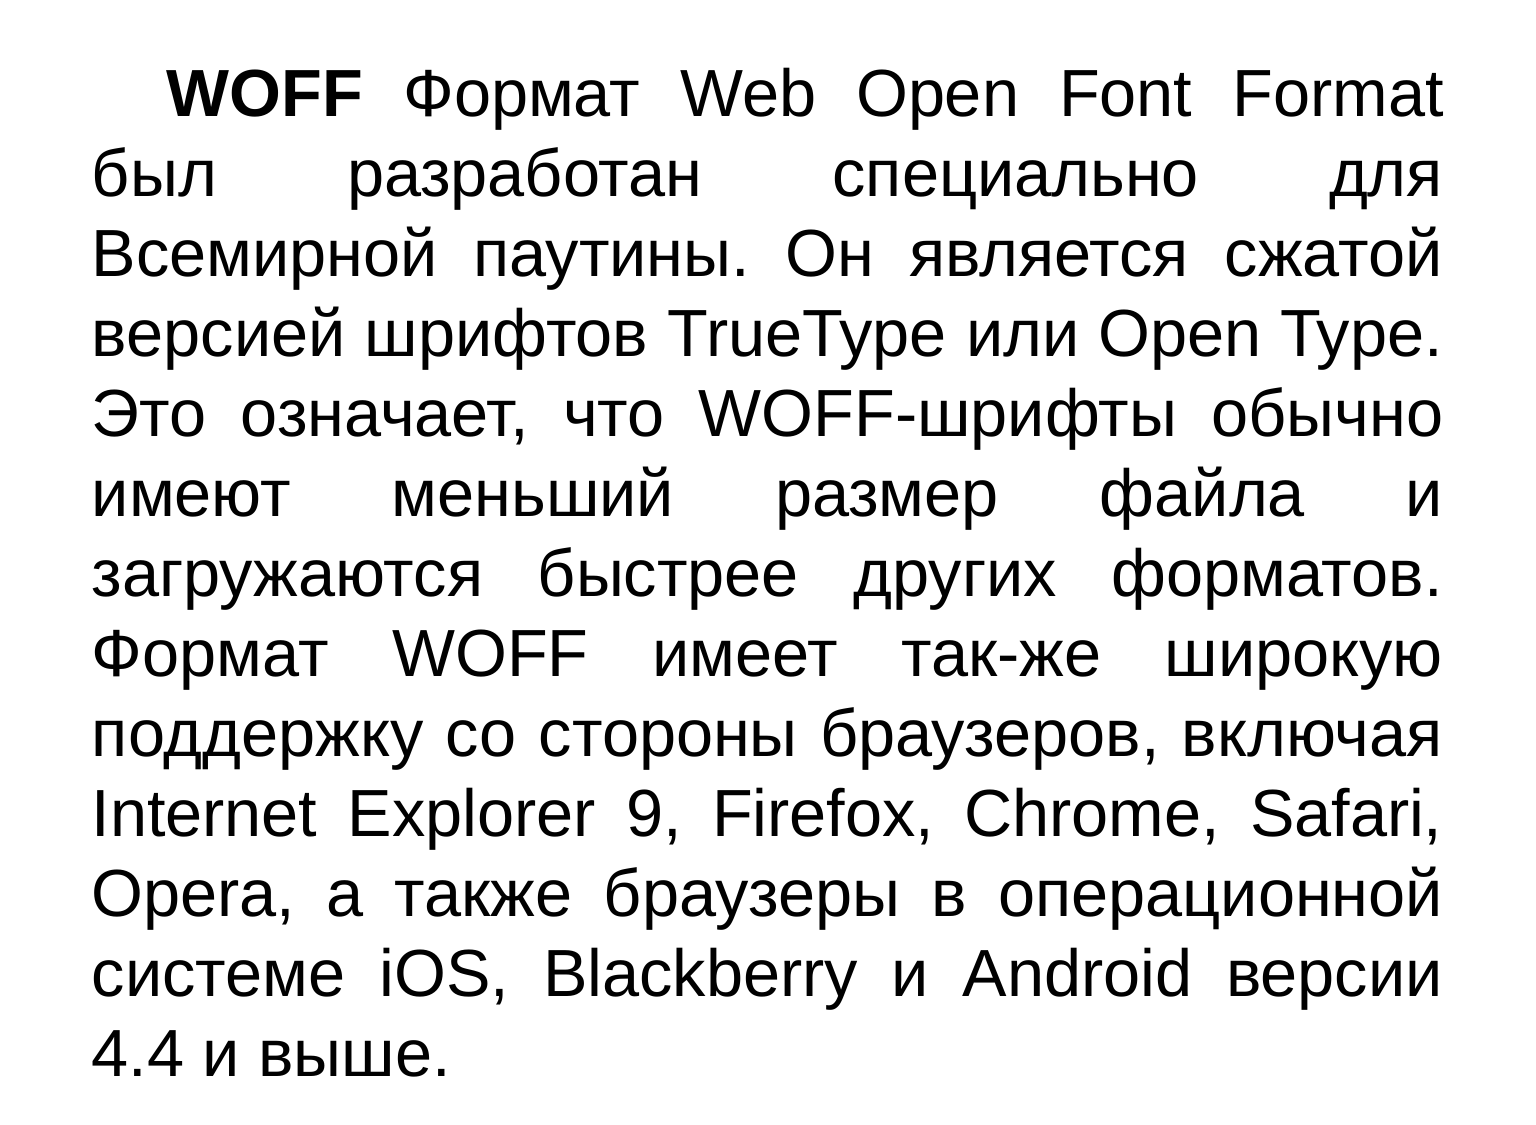

WOFF Формат Web Open Font Format был разработан специально для Всемирной паутины. Он является сжатой версией шрифтов TrueType или Open Type. Это означает, что WOFF-шрифты обычно имеют меньший размер файла и загружаются быстрее других форматов. Формат WOFF имеет так-же широкую поддержку со стороны браузеров, включая Internet Explorer 9, Firefox, Chrome, Safari, Opera, а также браузеры в операционной системе iOS, Blackberry и Android версии 4.4 и выше.